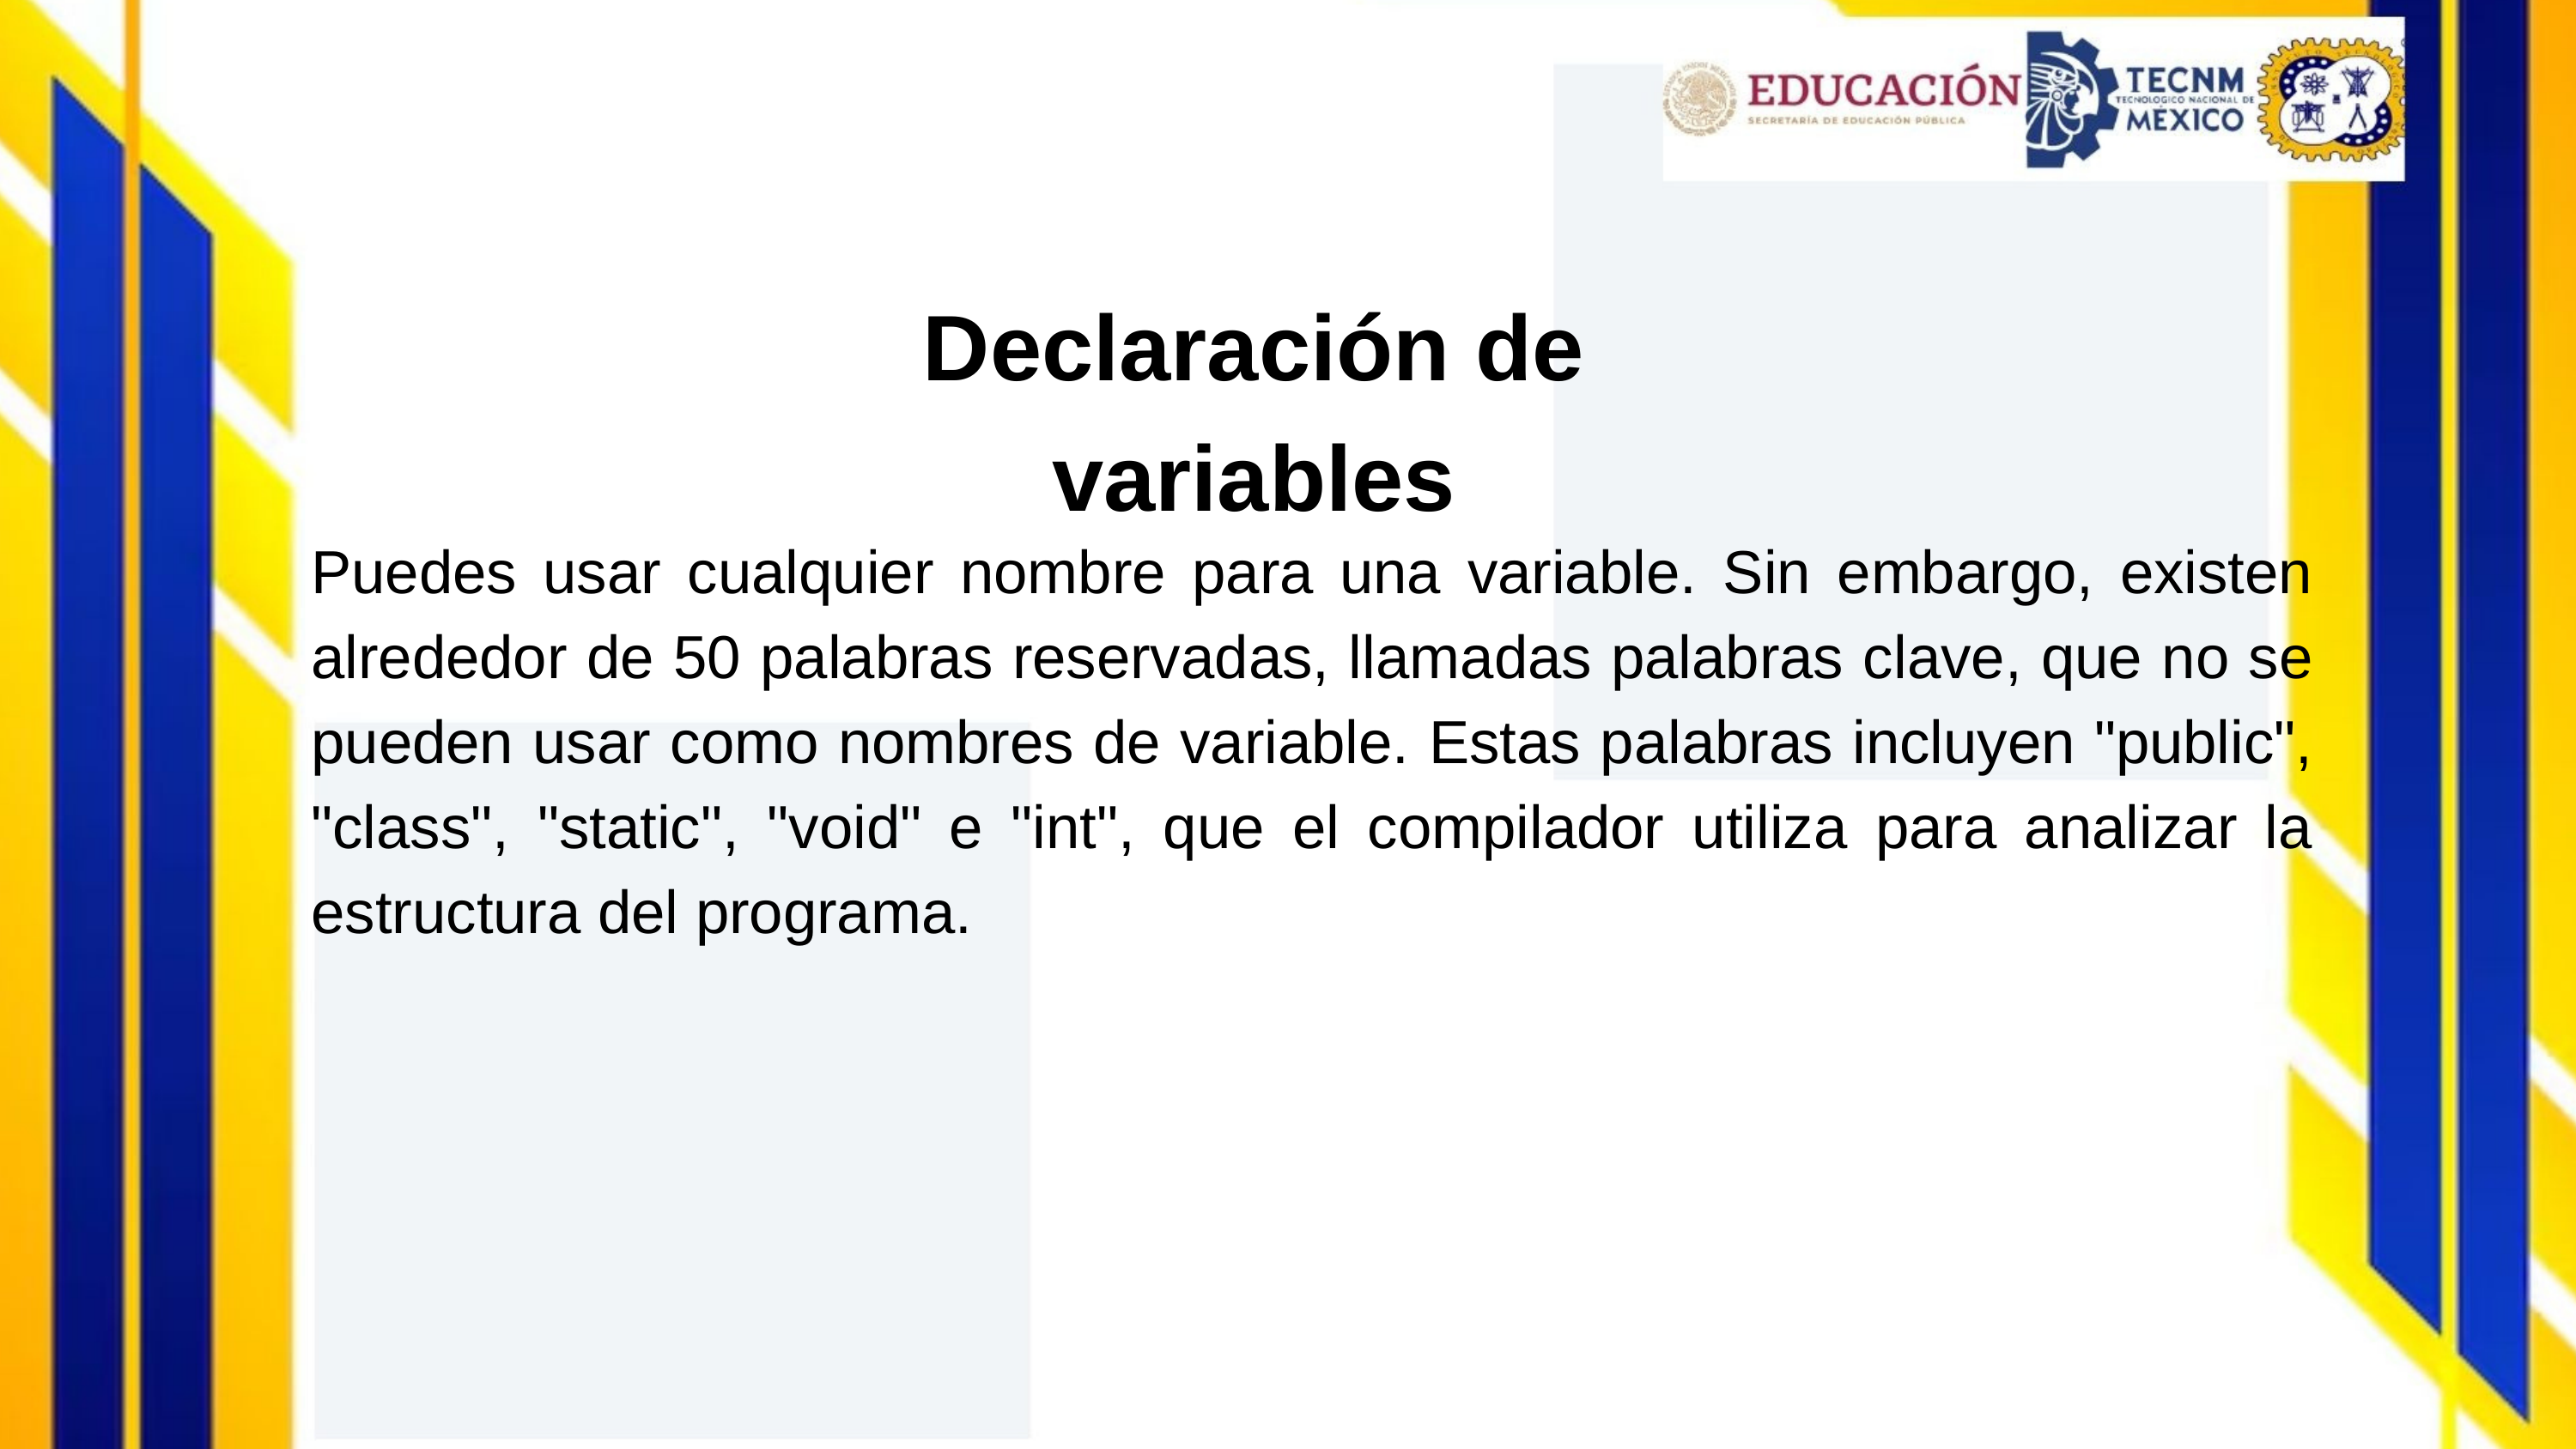

Declaración de variables
Puedes usar cualquier nombre para una variable. Sin embargo, existen alrededor de 50 palabras reservadas, llamadas palabras clave, que no se pueden usar como nombres de variable. Estas palabras incluyen "public", "class", "static", "void" e "int", que el compilador utiliza para analizar la estructura del programa.